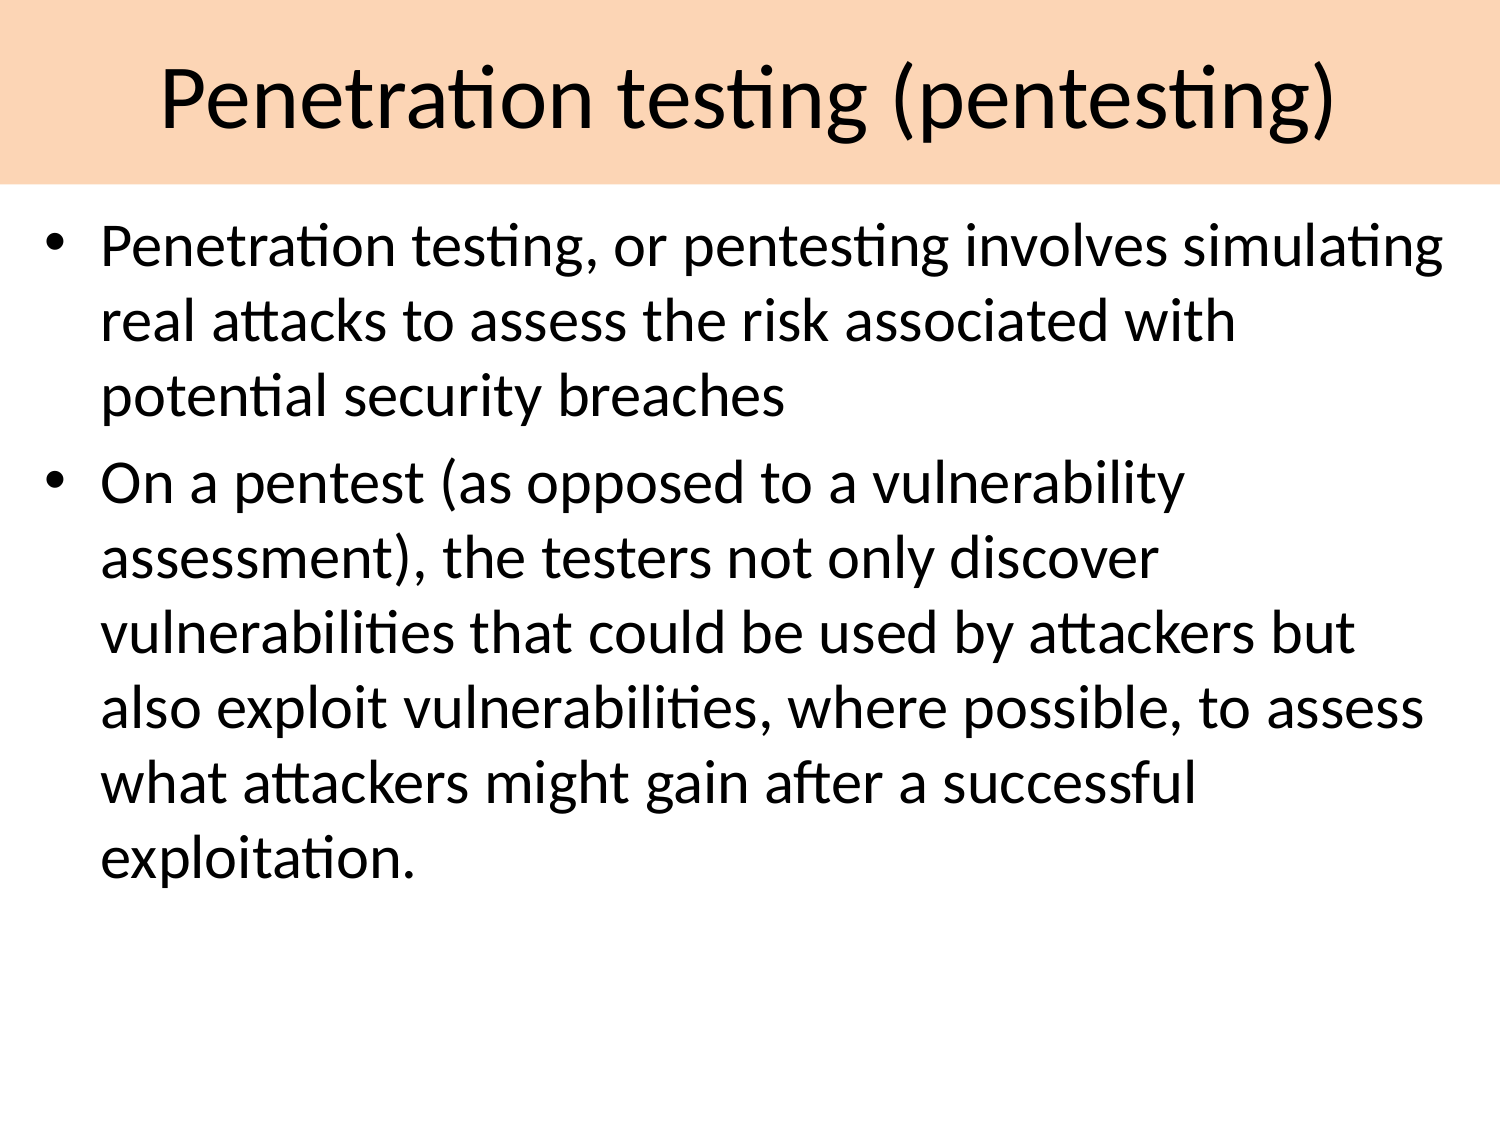

# Penetration testing (pentesting)
Penetration testing, or pentesting involves simulating real attacks to assess the risk associated with potential security breaches
On a pentest (as opposed to a vulnerability assessment), the testers not only discover vulnerabilities that could be used by attackers but also exploit vulnerabilities, where possible, to assess what attackers might gain after a successful exploitation.